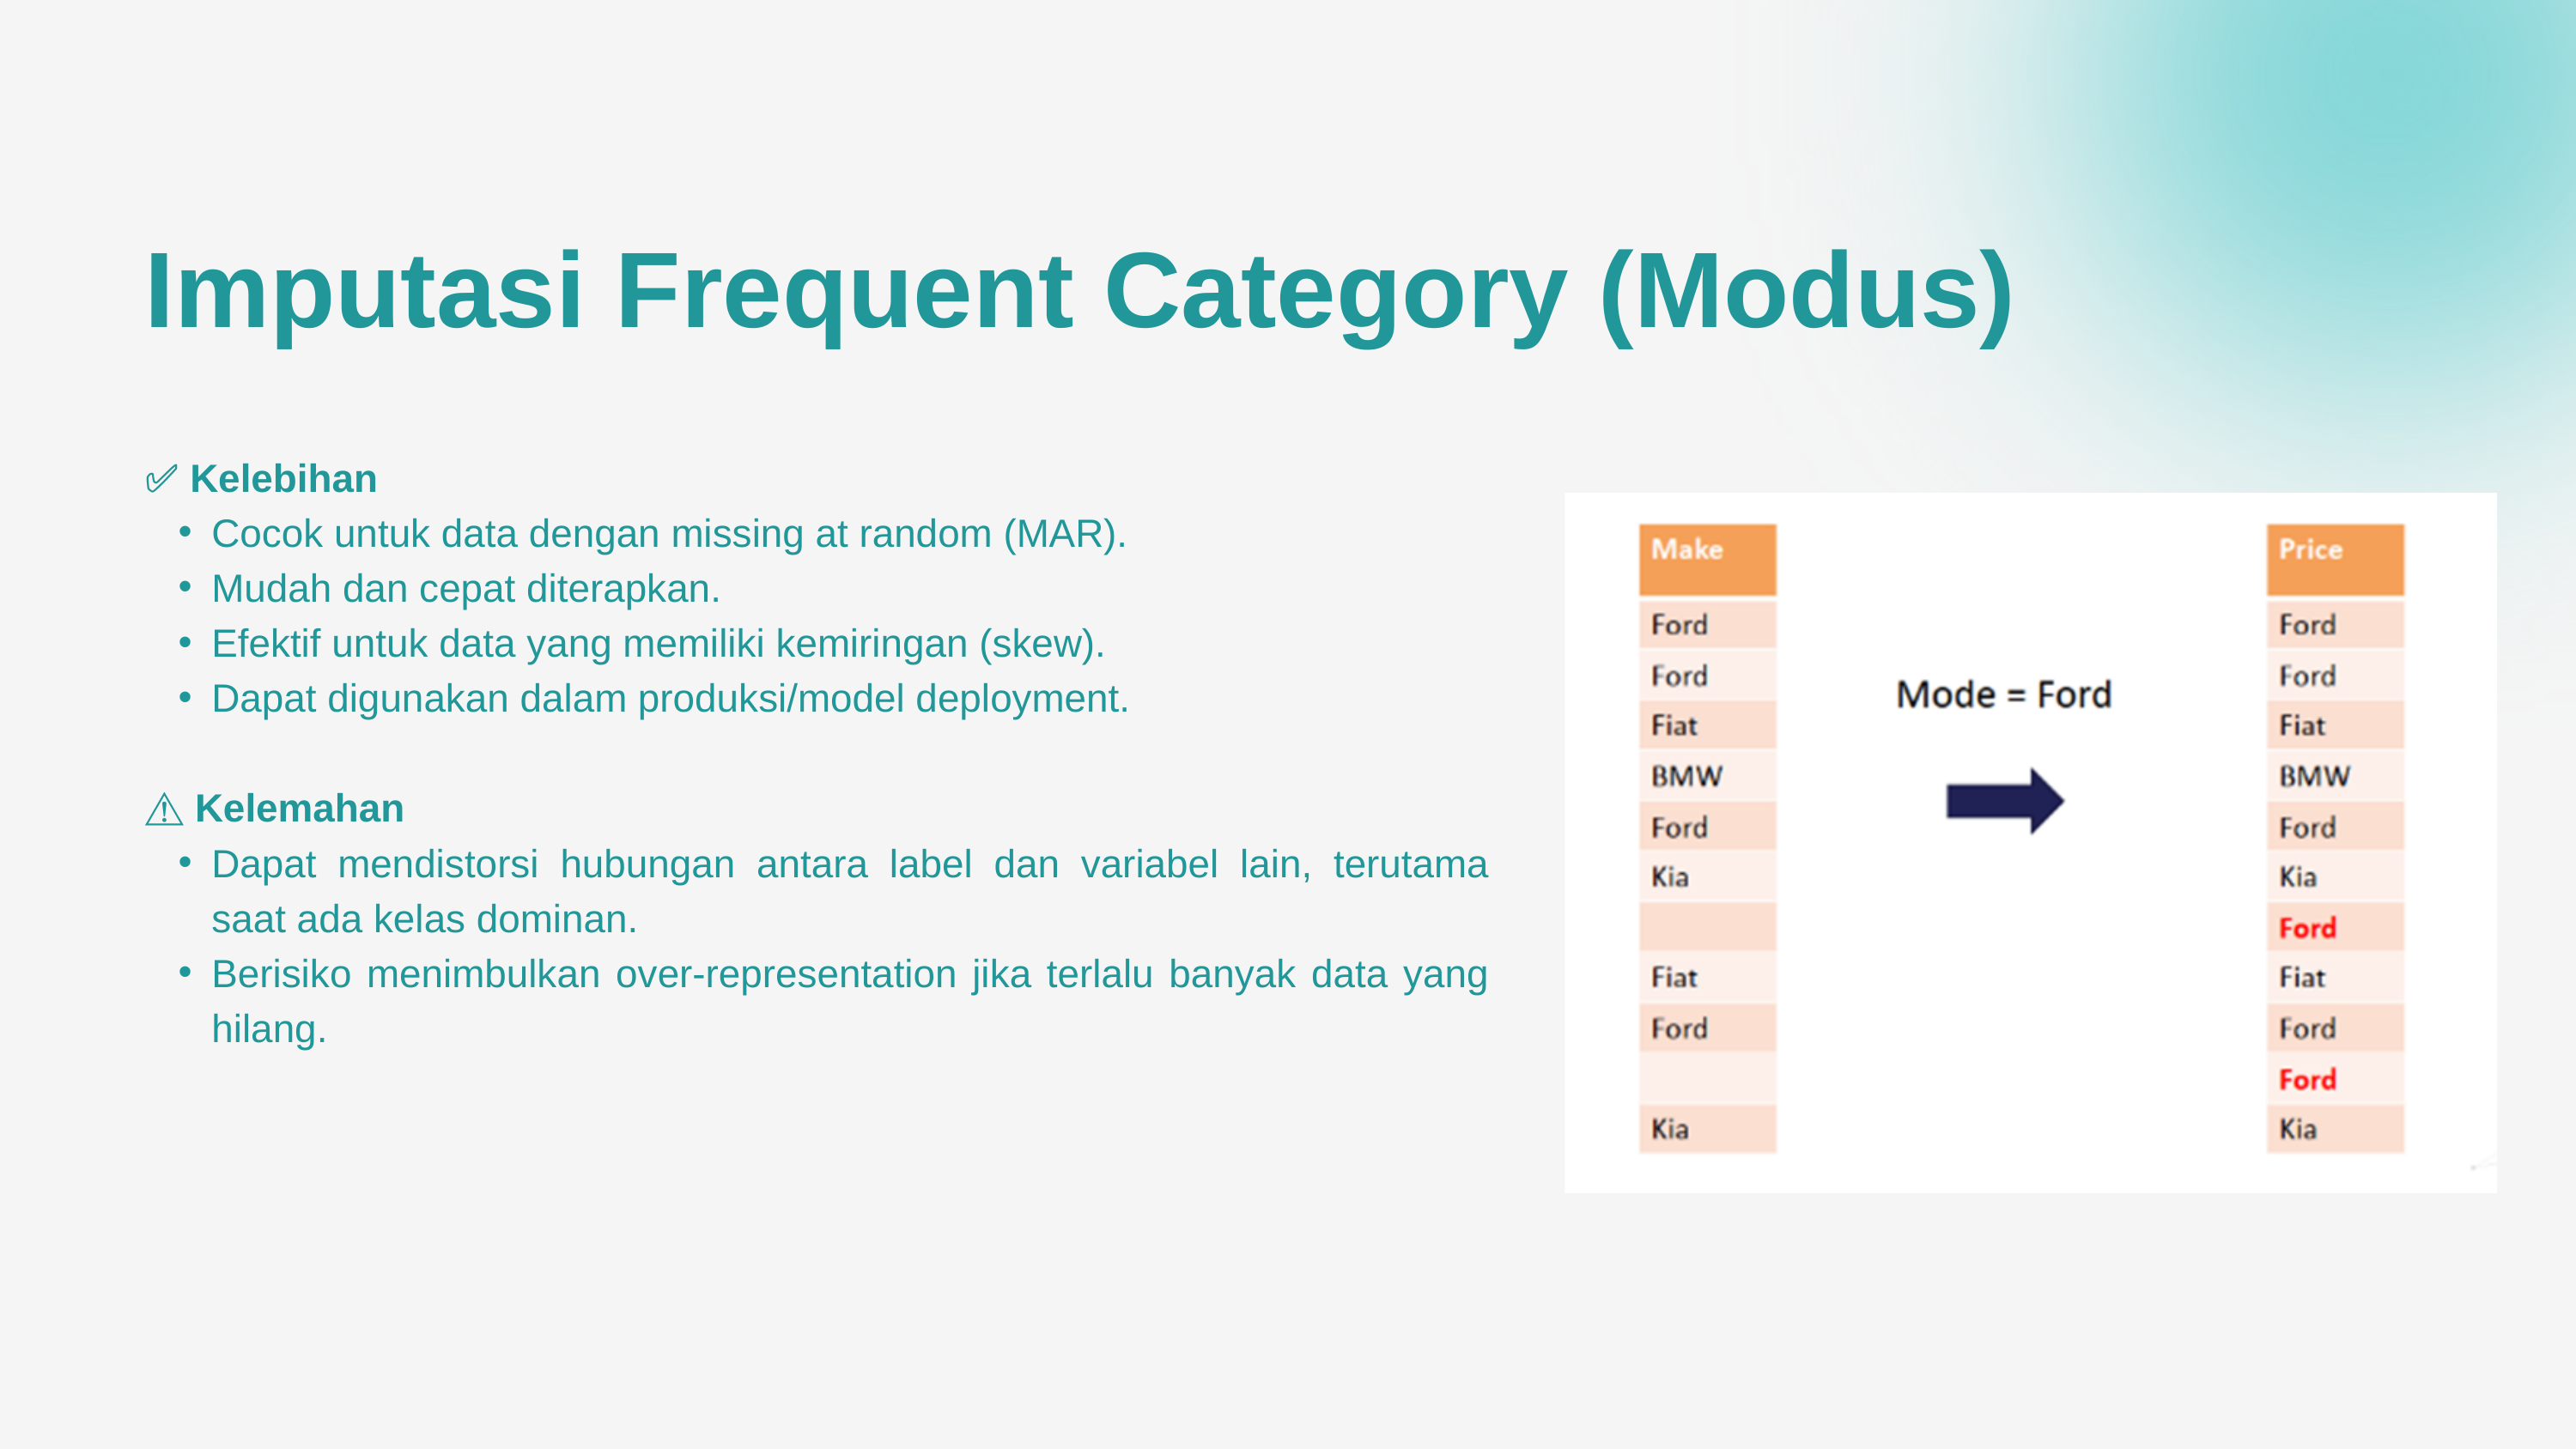

Imputasi Frequent Category (Modus)
✅ Kelebihan
Cocok untuk data dengan missing at random (MAR).
Mudah dan cepat diterapkan.
Efektif untuk data yang memiliki kemiringan (skew).
Dapat digunakan dalam produksi/model deployment.

⚠️ Kelemahan
Dapat mendistorsi hubungan antara label dan variabel lain, terutama saat ada kelas dominan.
Berisiko menimbulkan over-representation jika terlalu banyak data yang hilang.